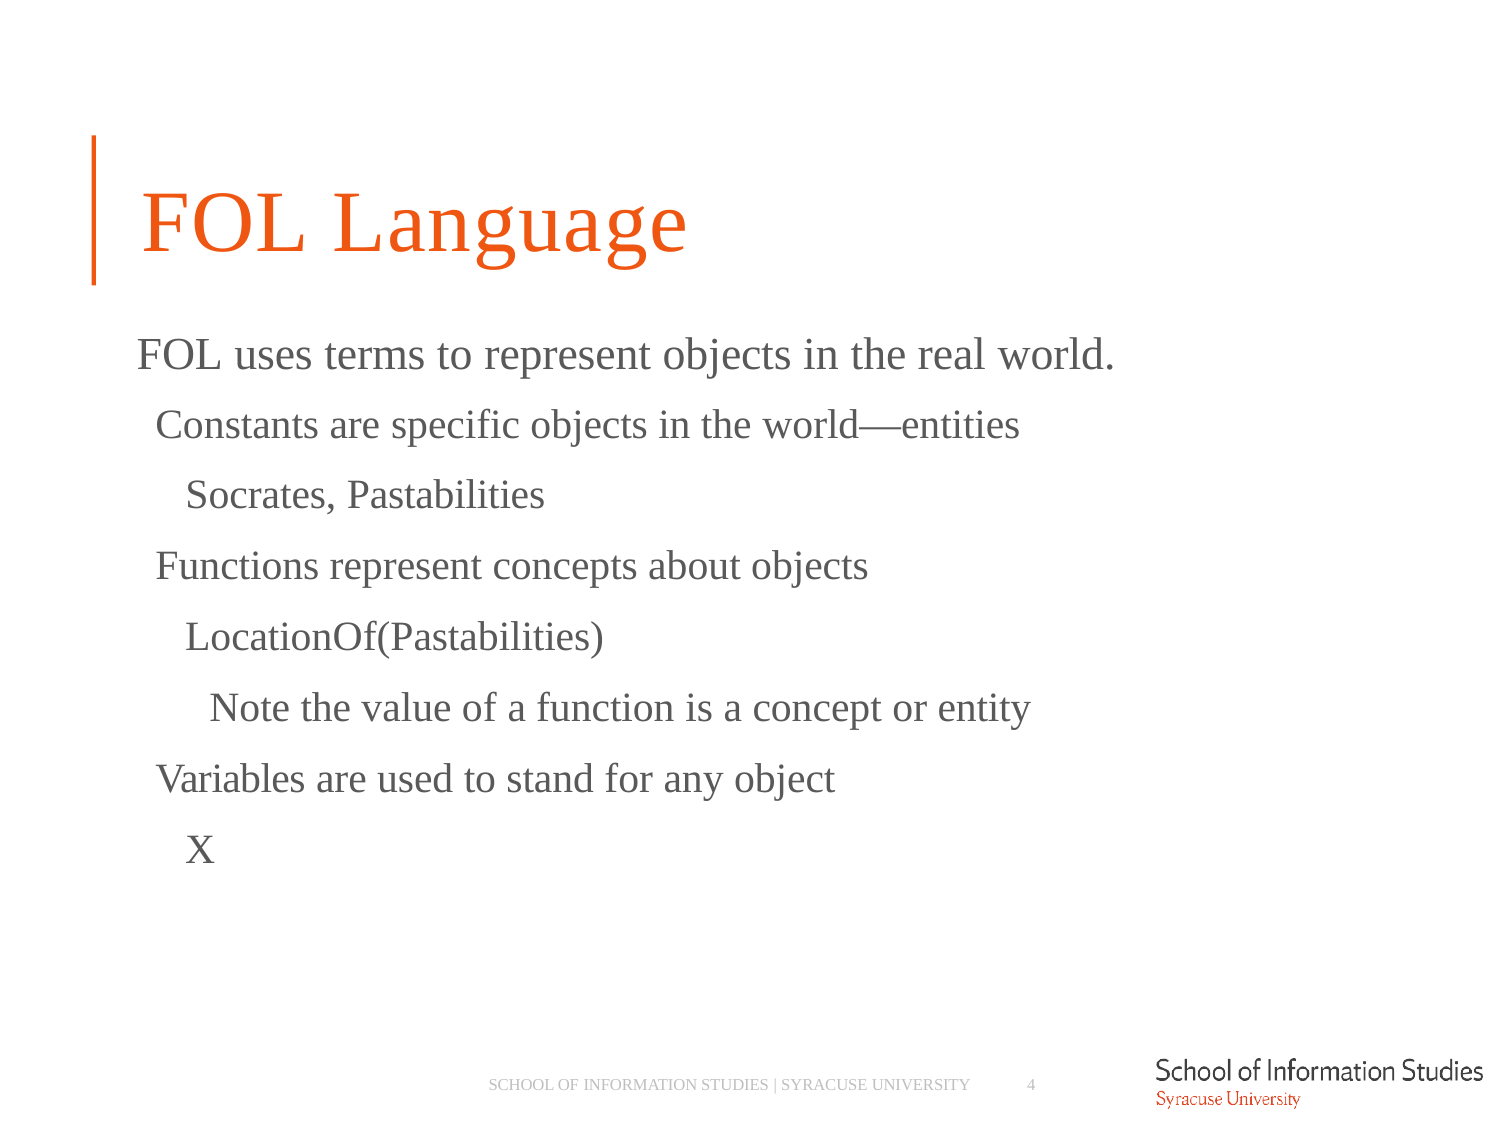

# FOL Language
FOL uses terms to represent objects in the real world.
­ Constants are specific objects in the world—entities
­ Socrates, Pastabilities
­ Functions represent concepts about objects
­ LocationOf(Pastabilities)
­ Note the value of a function is a concept or entity
­ Variables are used to stand for any object
­ X
SCHOOL OF INFORMATION STUDIES | SYRACUSE UNIVERSITY
4